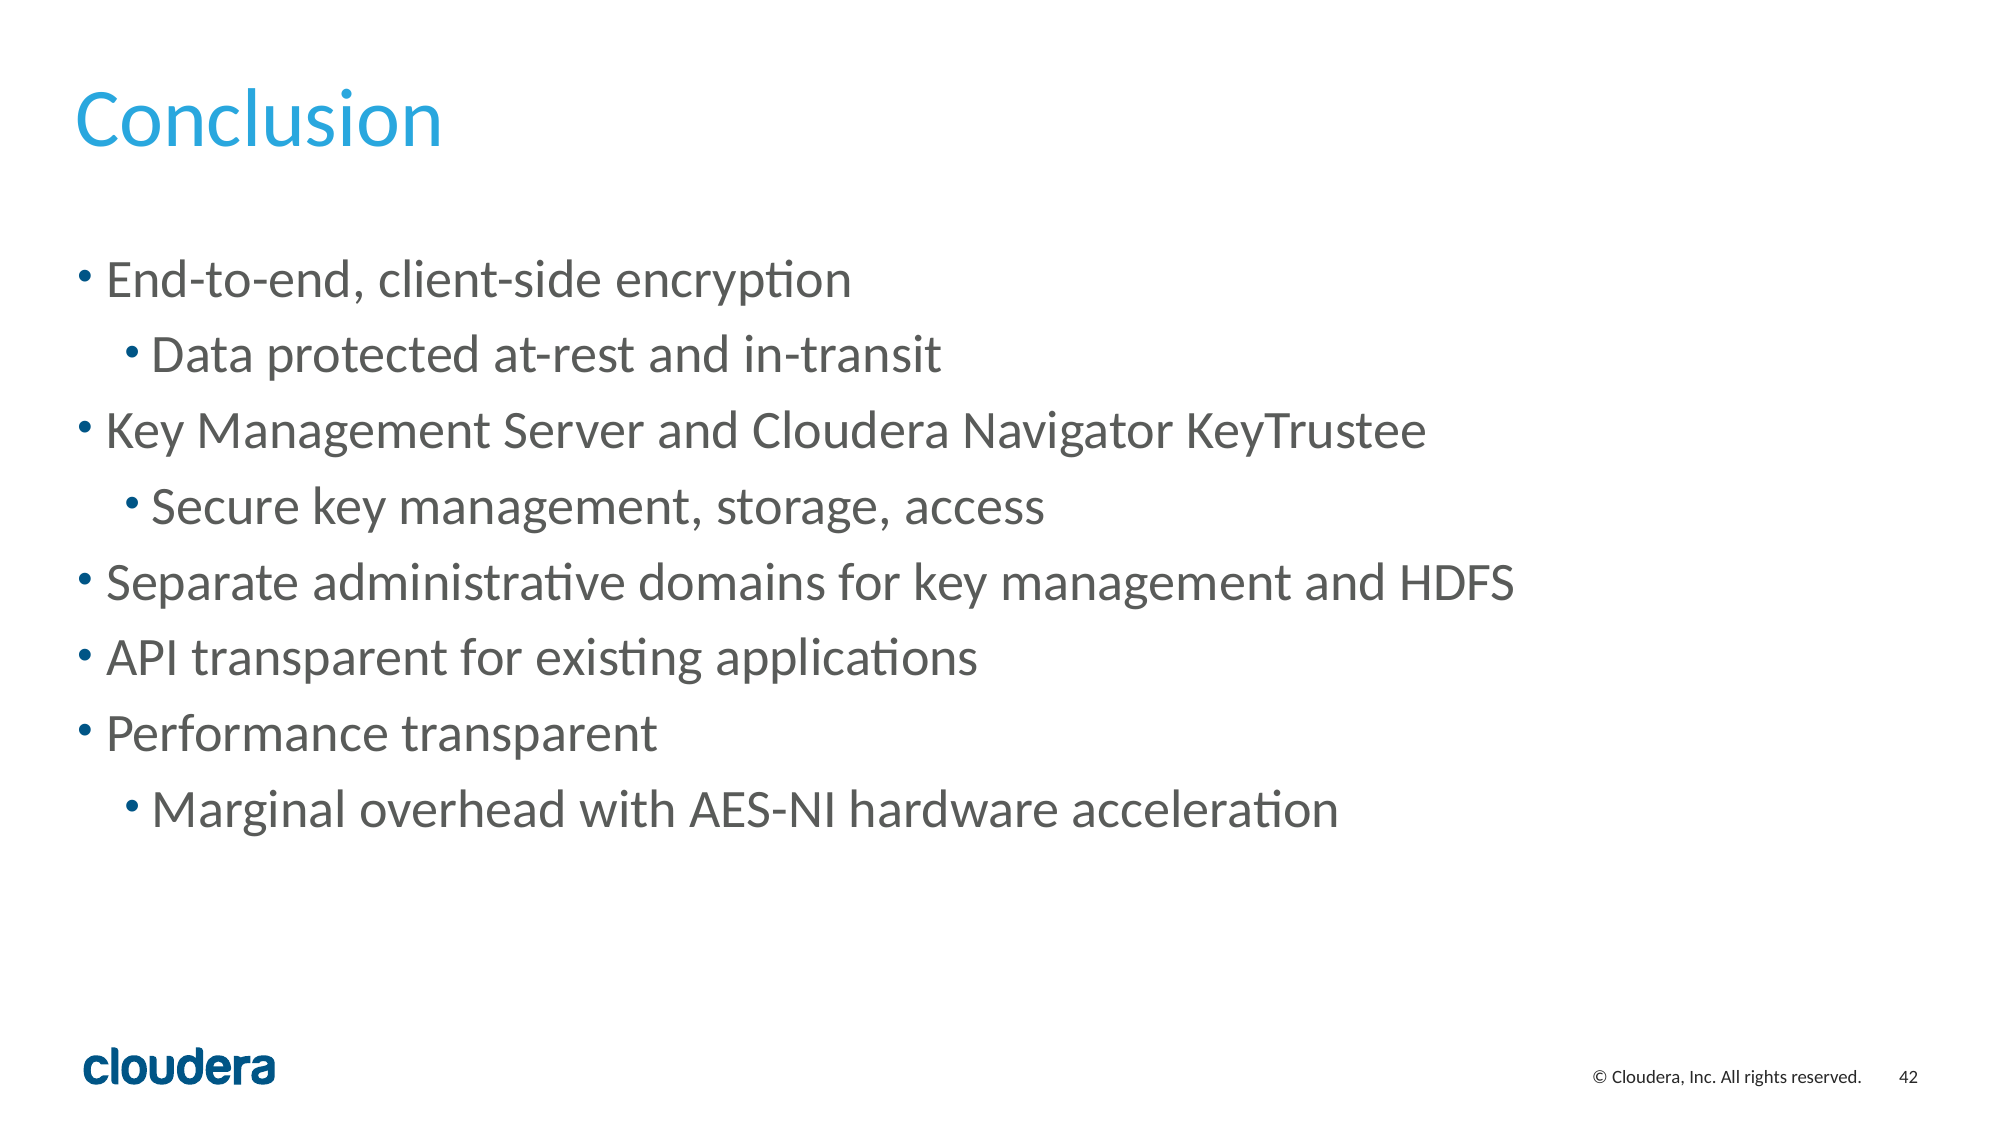

# Conclusion
End-to-end, client-side encryption
Data protected at-rest and in-transit
Key Management Server and Cloudera Navigator KeyTrustee
Secure key management, storage, access
Separate administrative domains for key management and HDFS
API transparent for existing applications
Performance transparent
Marginal overhead with AES-NI hardware acceleration